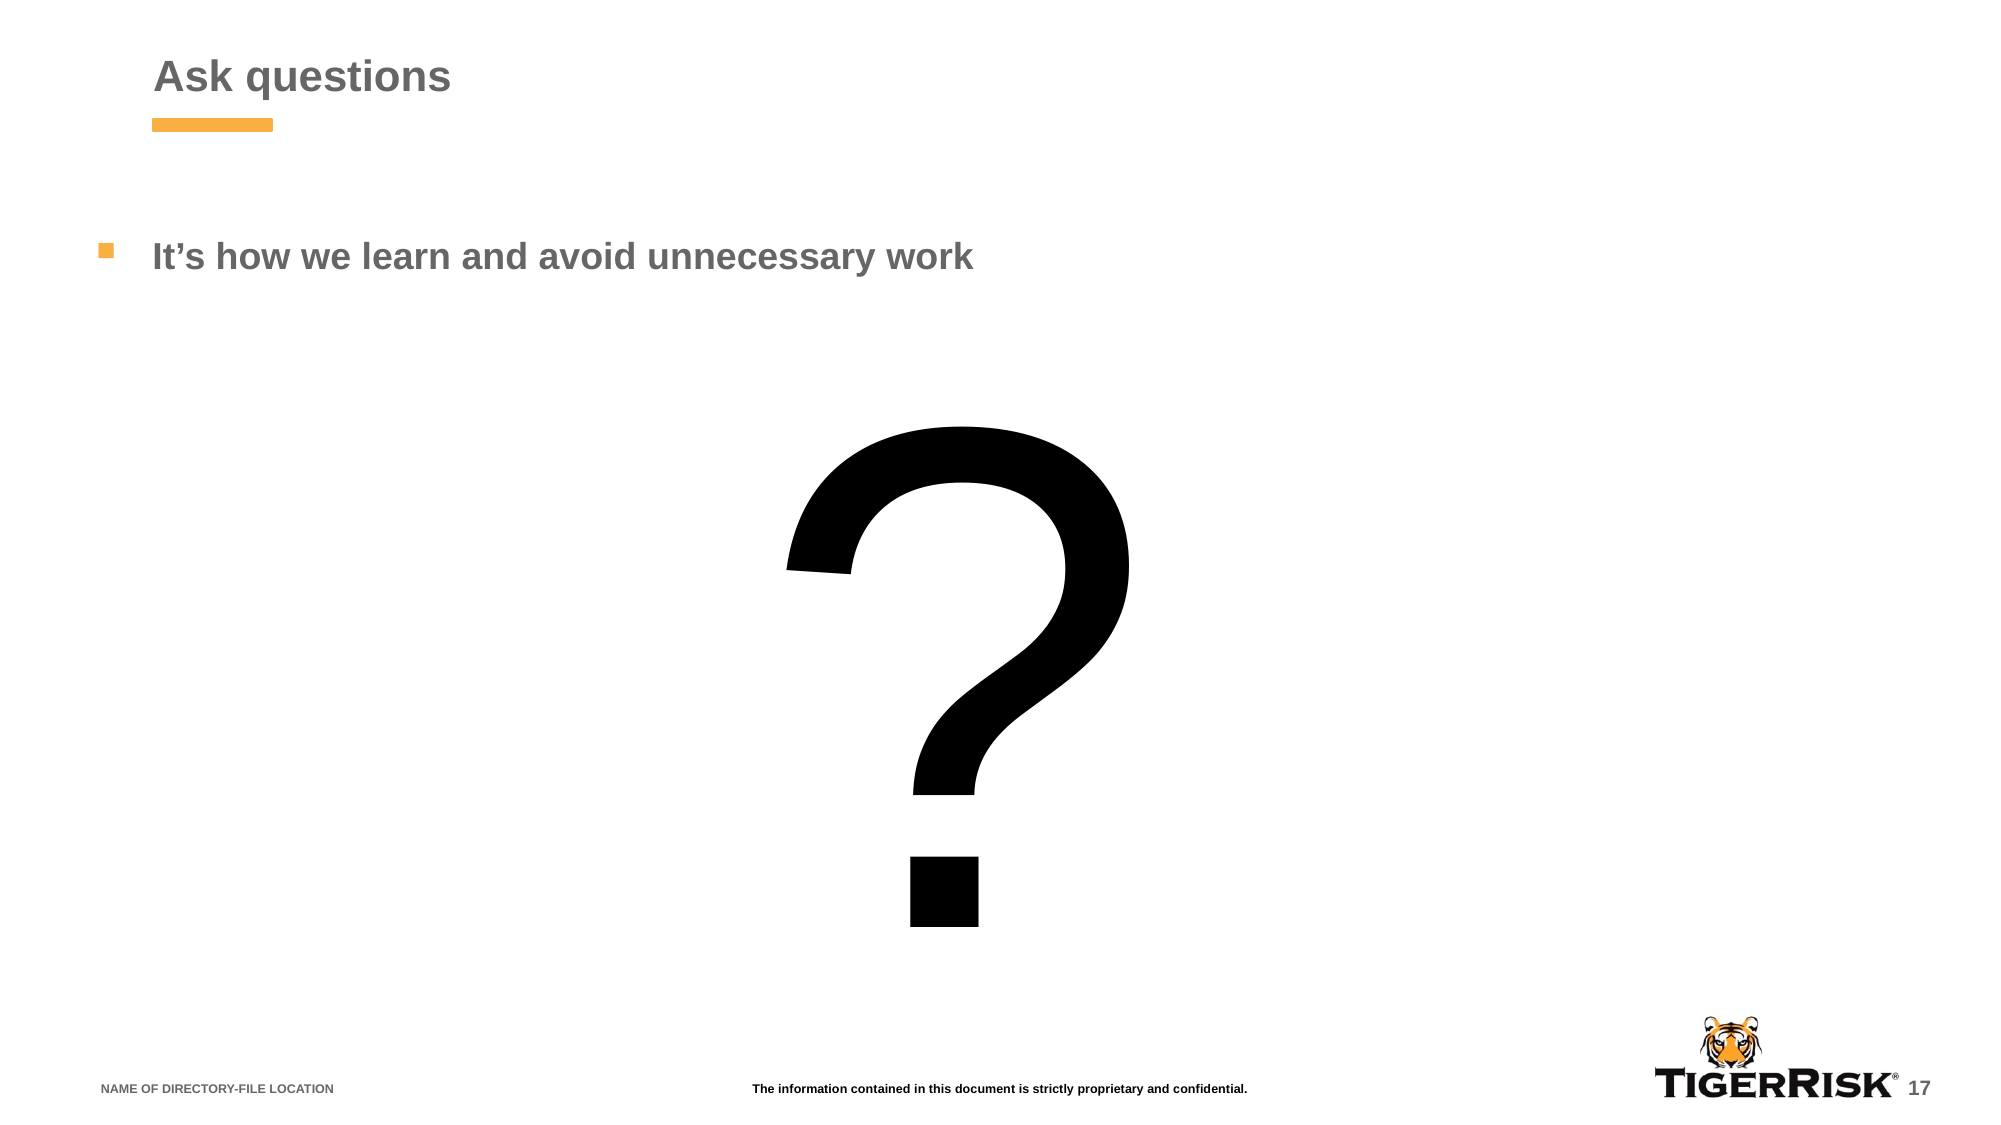

# Ask questions
?
It’s how we learn and avoid unnecessary work